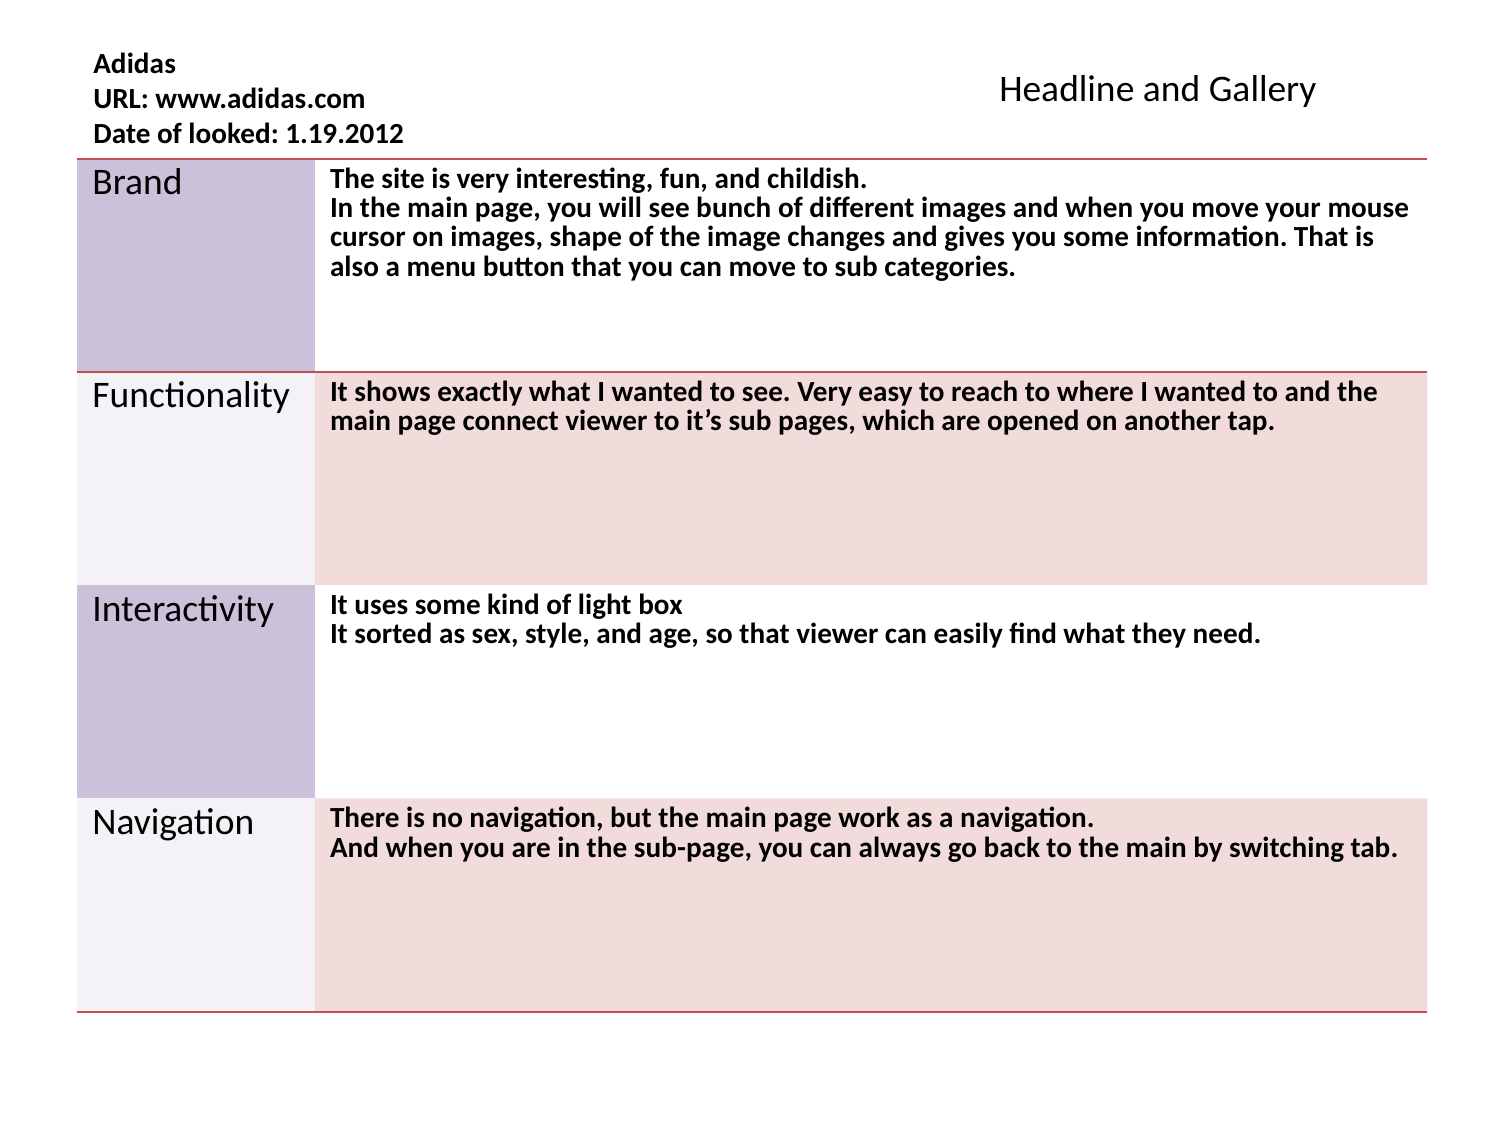

Adidas
URL: www.adidas.com
Date of looked: 1.19.2012
Headline and Gallery
| Brand | The site is very interesting, fun, and childish. In the main page, you will see bunch of different images and when you move your mouse cursor on images, shape of the image changes and gives you some information. That is also a menu button that you can move to sub categories. |
| --- | --- |
| Functionality | It shows exactly what I wanted to see. Very easy to reach to where I wanted to and the main page connect viewer to it’s sub pages, which are opened on another tap. |
| Interactivity | It uses some kind of light box It sorted as sex, style, and age, so that viewer can easily find what they need. |
| Navigation | There is no navigation, but the main page work as a navigation. And when you are in the sub-page, you can always go back to the main by switching tab. |